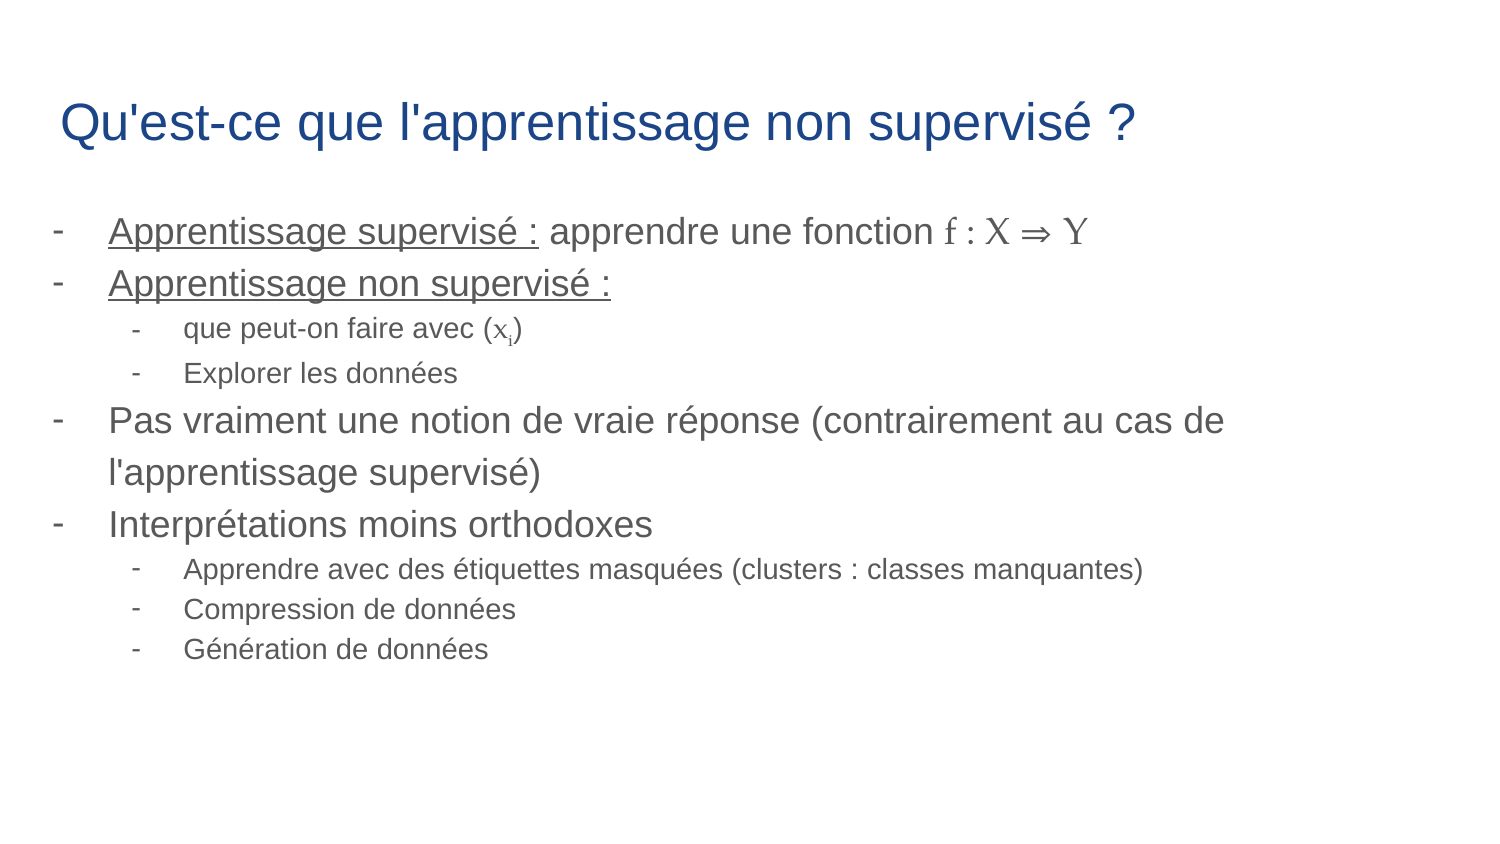

# Qu'est-ce que l'apprentissage non supervisé ?
Apprentissage supervisé : apprendre une fonction f : X ⇒ Y
Apprentissage non supervisé :
que peut-on faire avec (xi)
Explorer les données
Pas vraiment une notion de vraie réponse (contrairement au cas de l'apprentissage supervisé)
Interprétations moins orthodoxes
Apprendre avec des étiquettes masquées (clusters : classes manquantes)
Compression de données
Génération de données